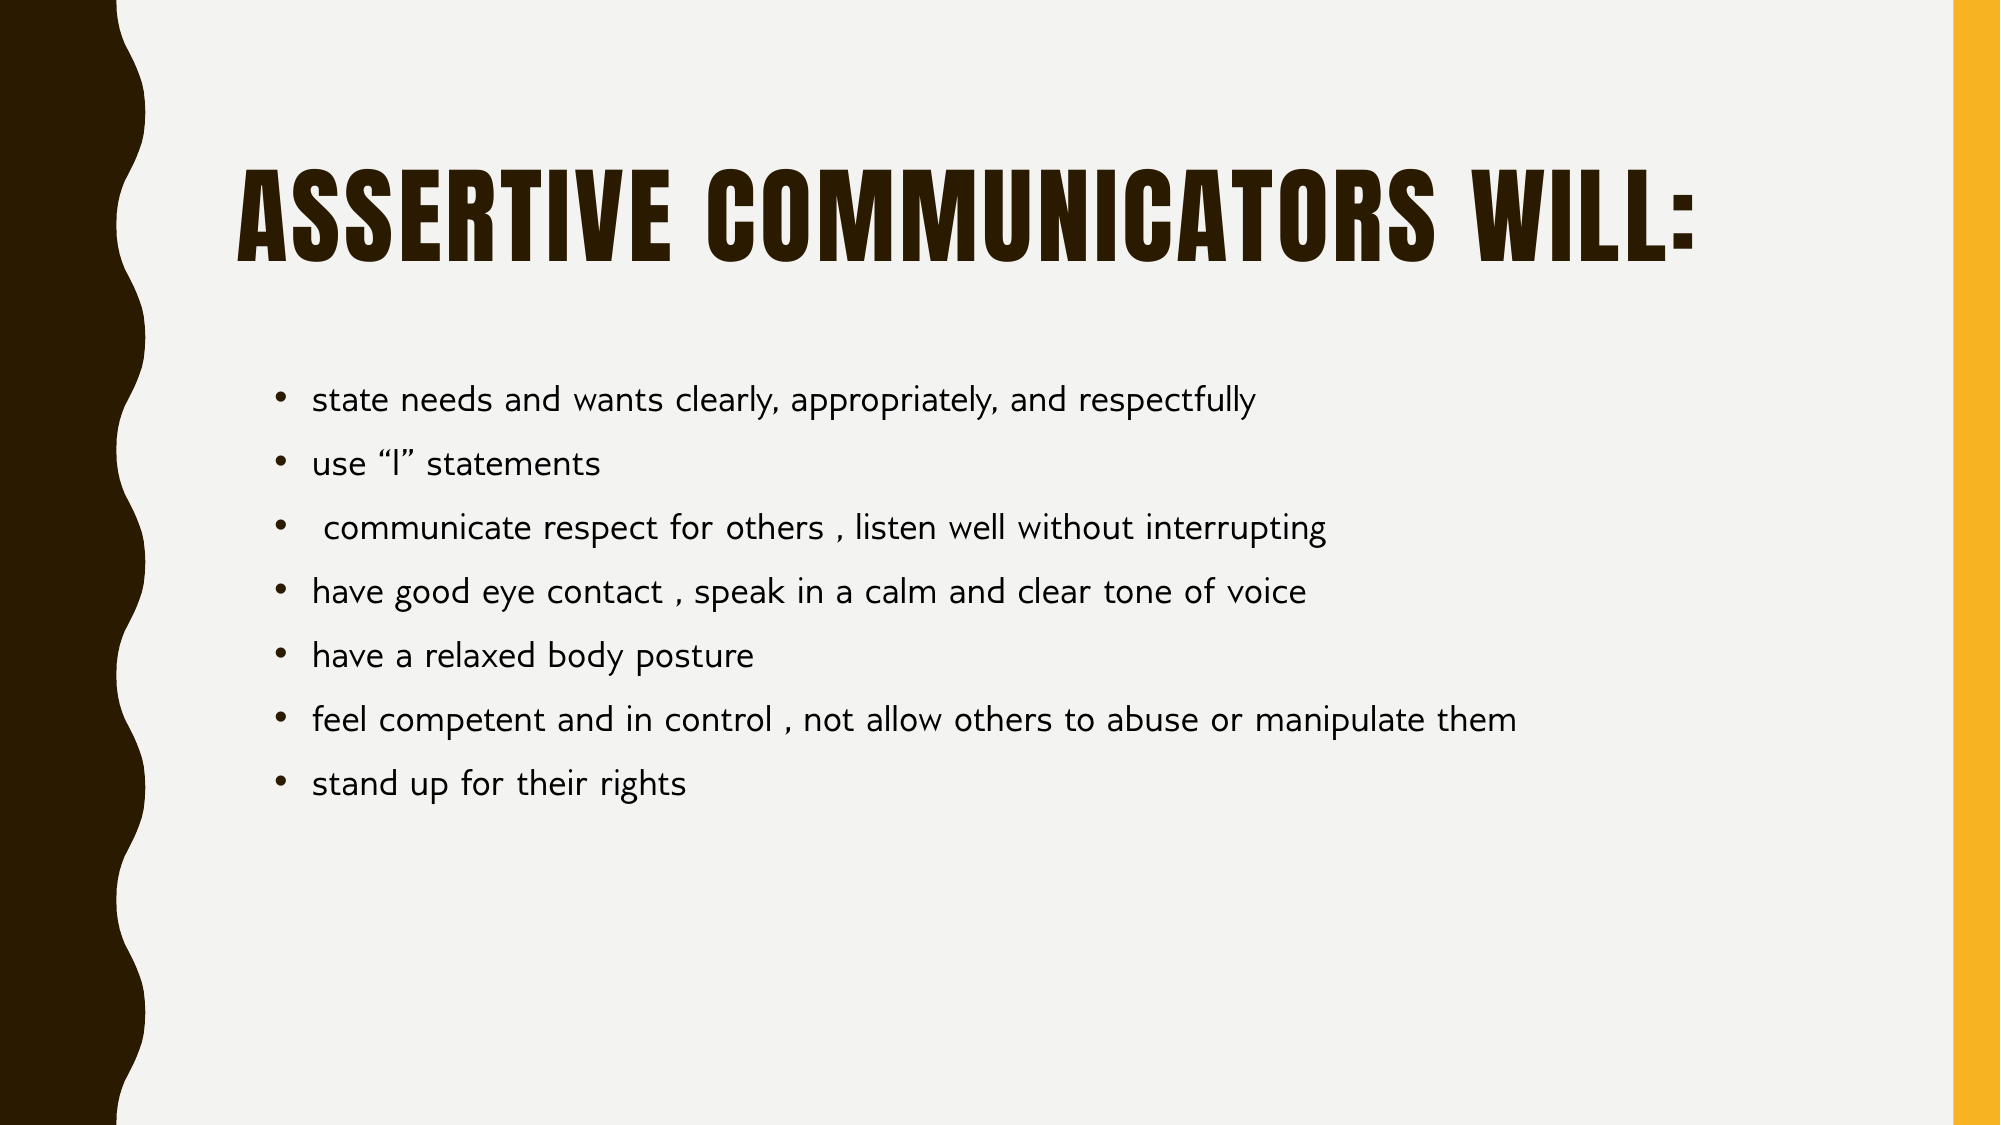

# Assertive communicators will:
state needs and wants clearly, appropriately, and respectfully
use “I” statements
 communicate respect for others , listen well without interrupting
have good eye contact , speak in a calm and clear tone of voice
have a relaxed body posture
feel competent and in control , not allow others to abuse or manipulate them
stand up for their rights